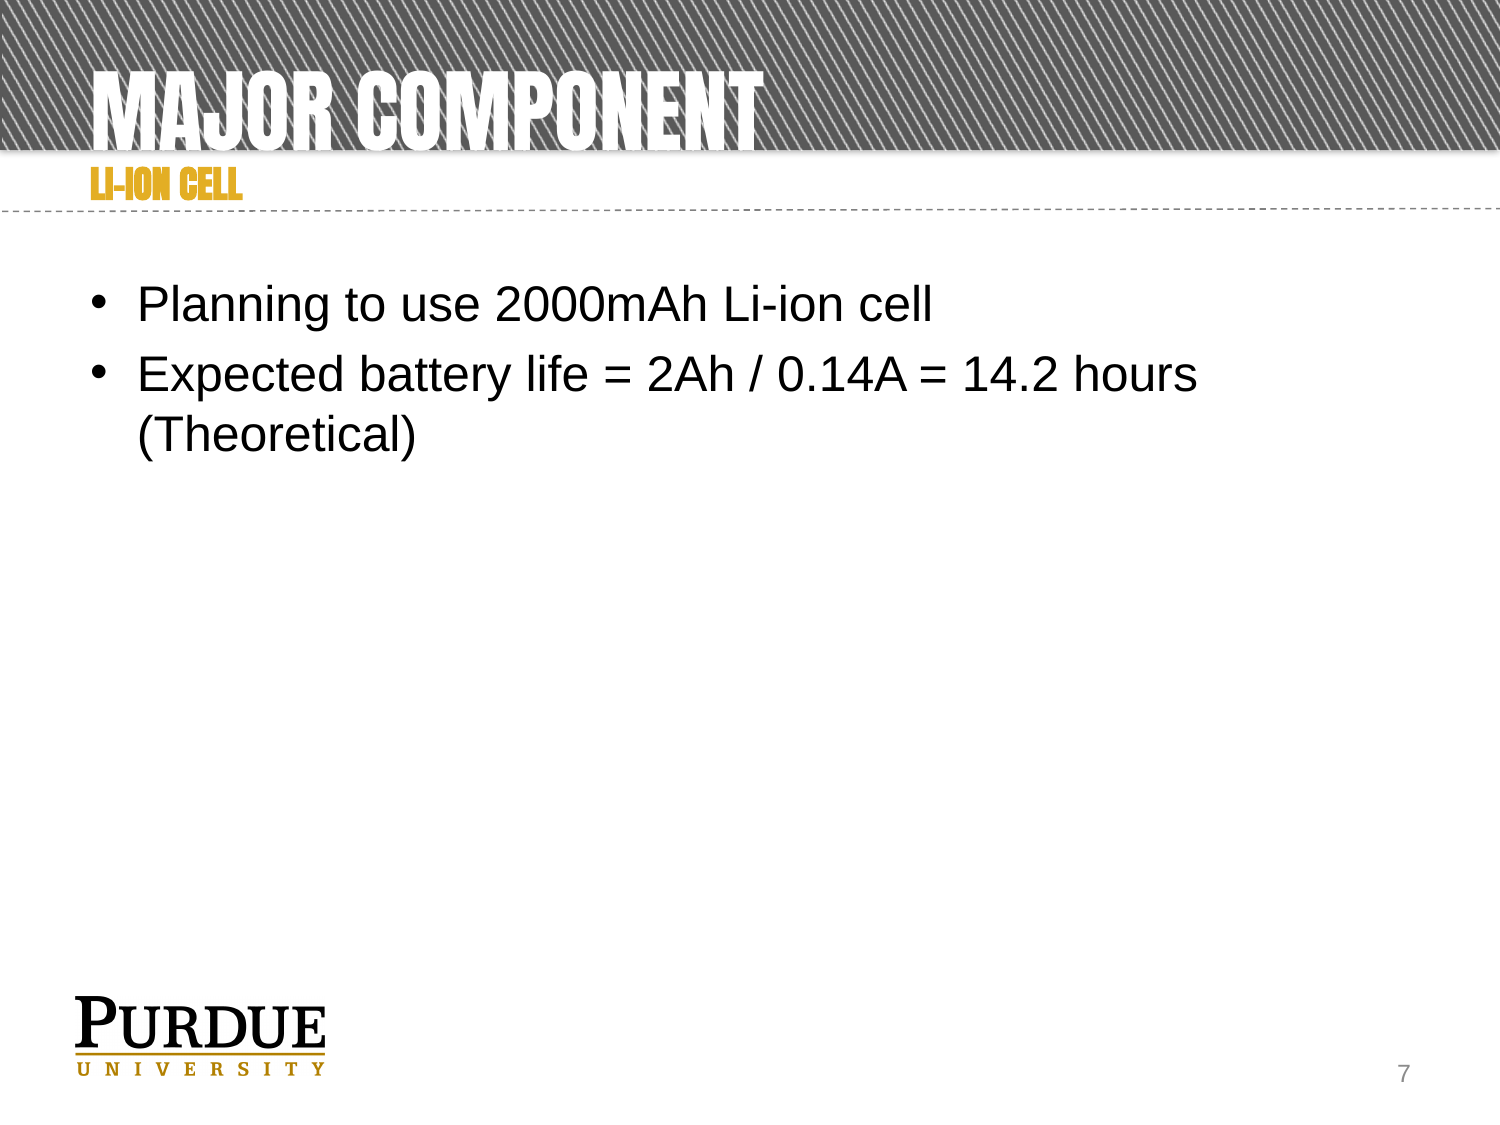

# Major component
Li-ion cell
Planning to use 2000mAh Li-ion cell
Expected battery life = 2Ah / 0.14A = 14.2 hours (Theoretical)
7